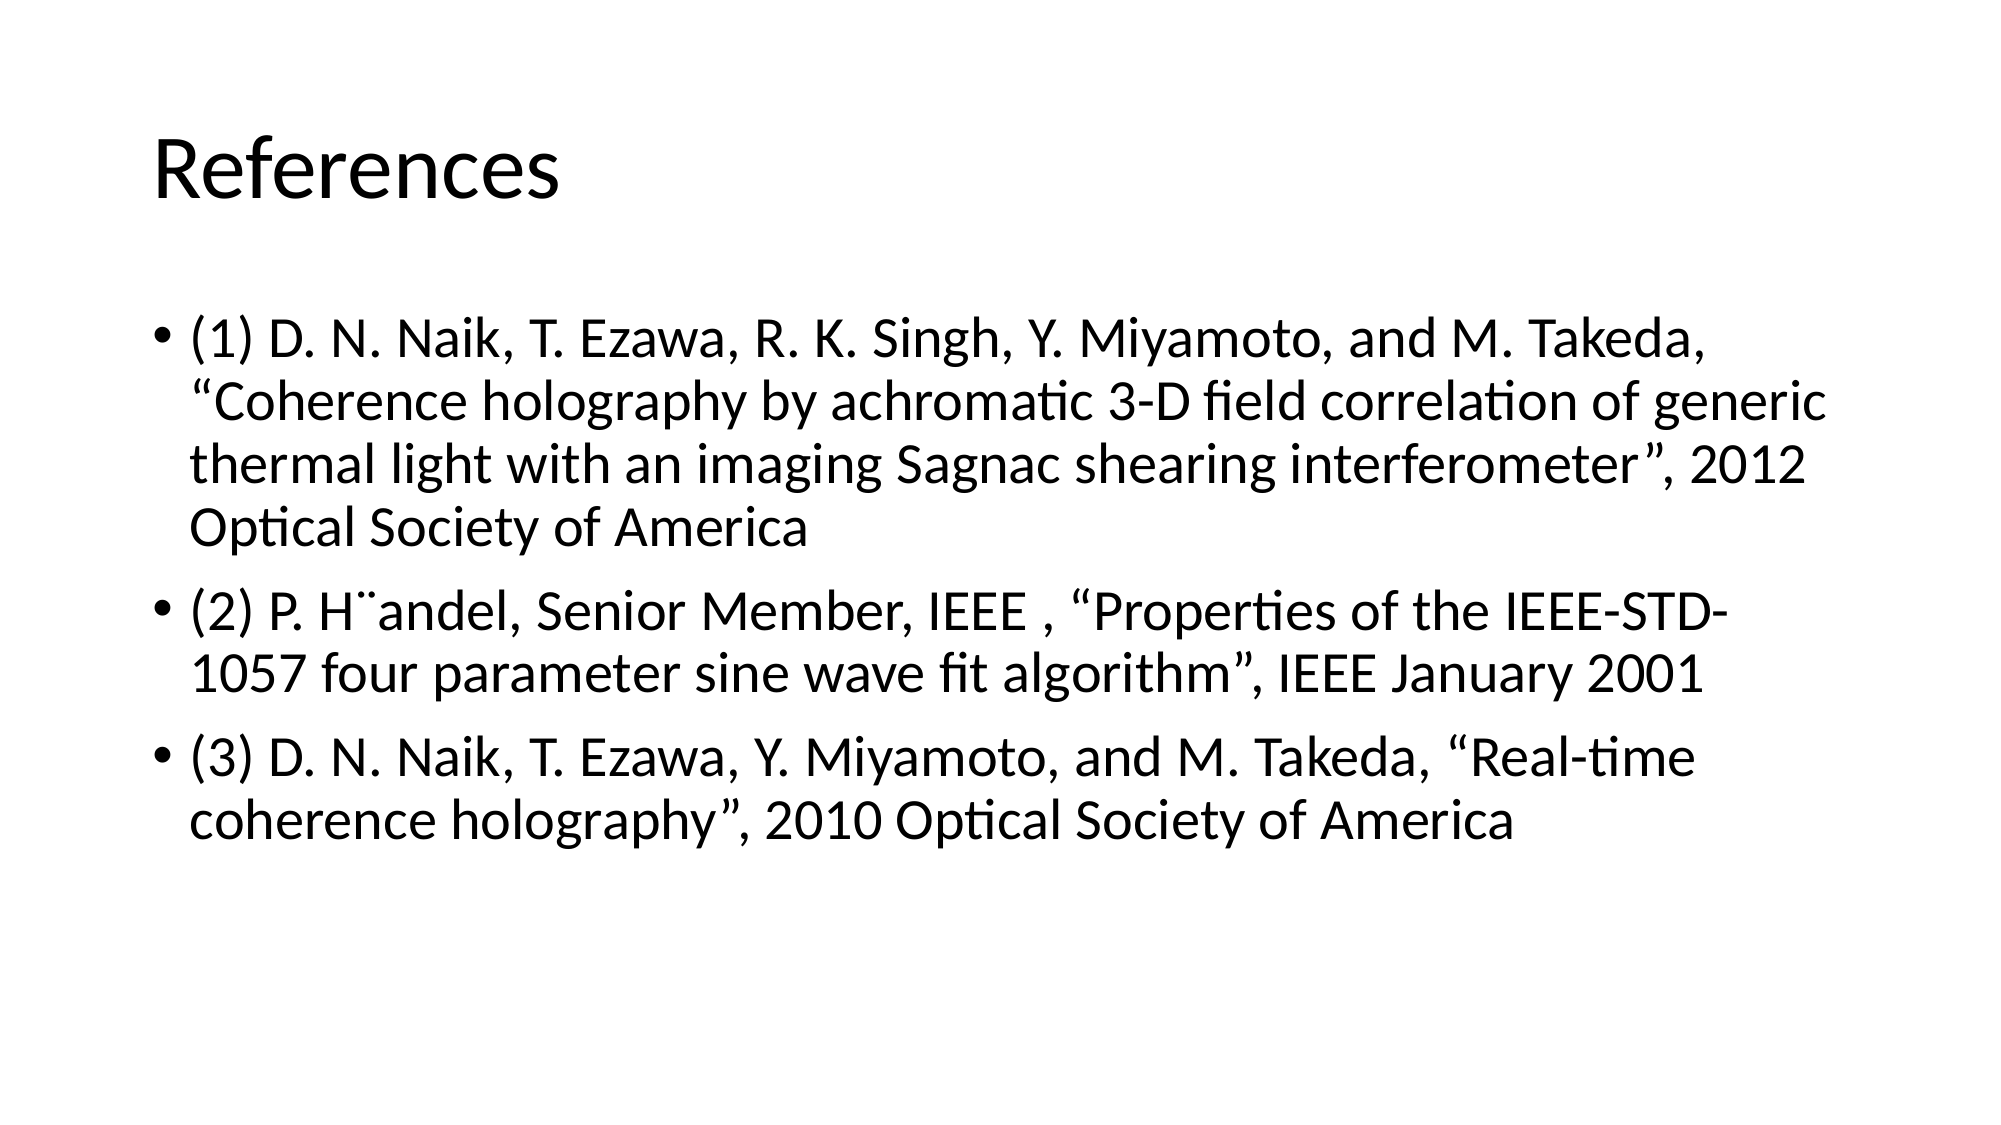

# References
(1) D. N. Naik, T. Ezawa, R. K. Singh, Y. Miyamoto, and M. Takeda, “Coherence holography by achromatic 3-D field correlation of generic thermal light with an imaging Sagnac shearing interferometer”, 2012 Optical Society of America
(2) P. H¨andel, Senior Member, IEEE , “Properties of the IEEE-STD-1057 four parameter sine wave fit algorithm”, IEEE January 2001
(3) D. N. Naik, T. Ezawa, Y. Miyamoto, and M. Takeda, “Real-time coherence holography”, 2010 Optical Society of America